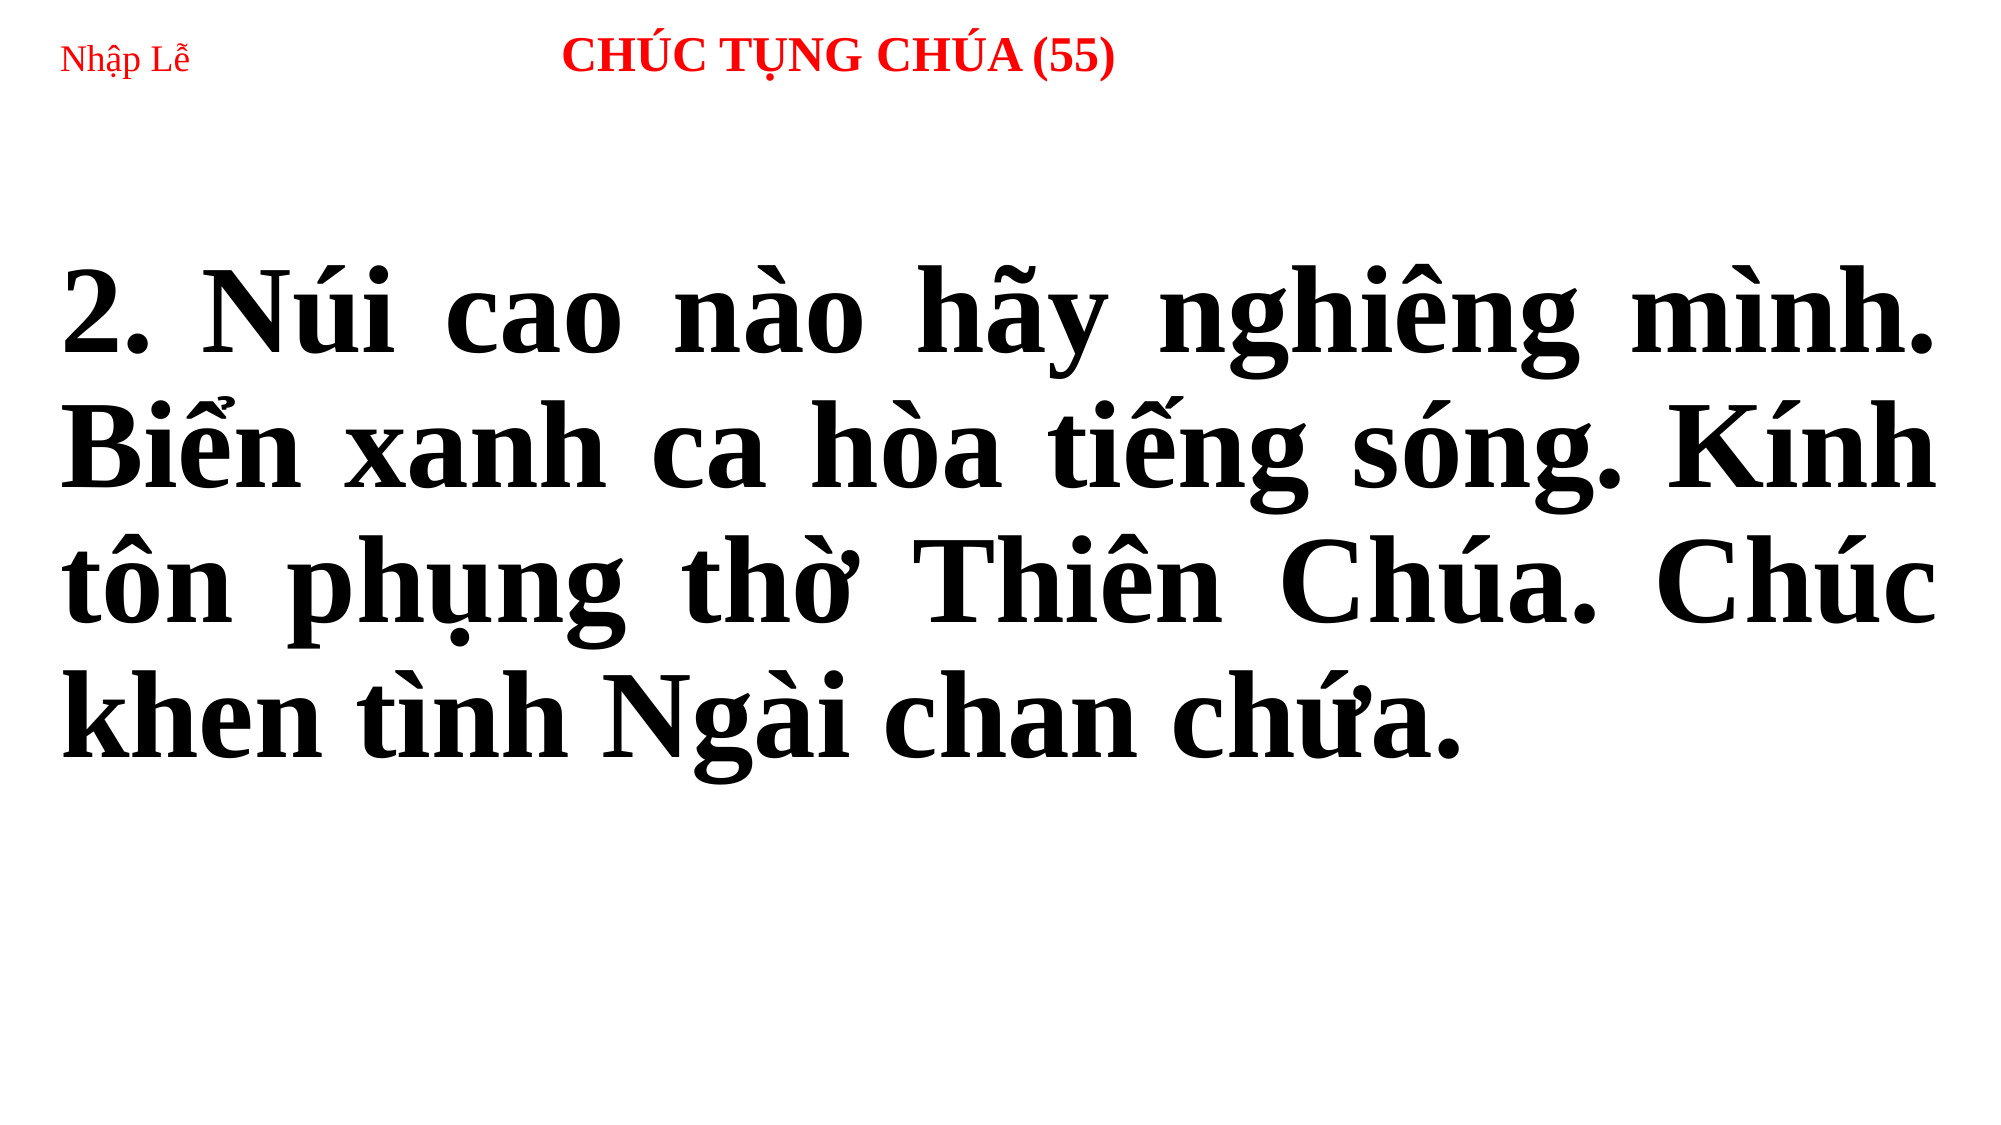

# Nhập Lễ                                       CHÚC TỤNG CHÚA (55)
2. Núi cao nào hãy nghiêng mình. Biển xanh ca hòa tiếng sóng. Kính tôn phụng thờ Thiên Chúa. Chúc khen tình Ngài chan chứa.